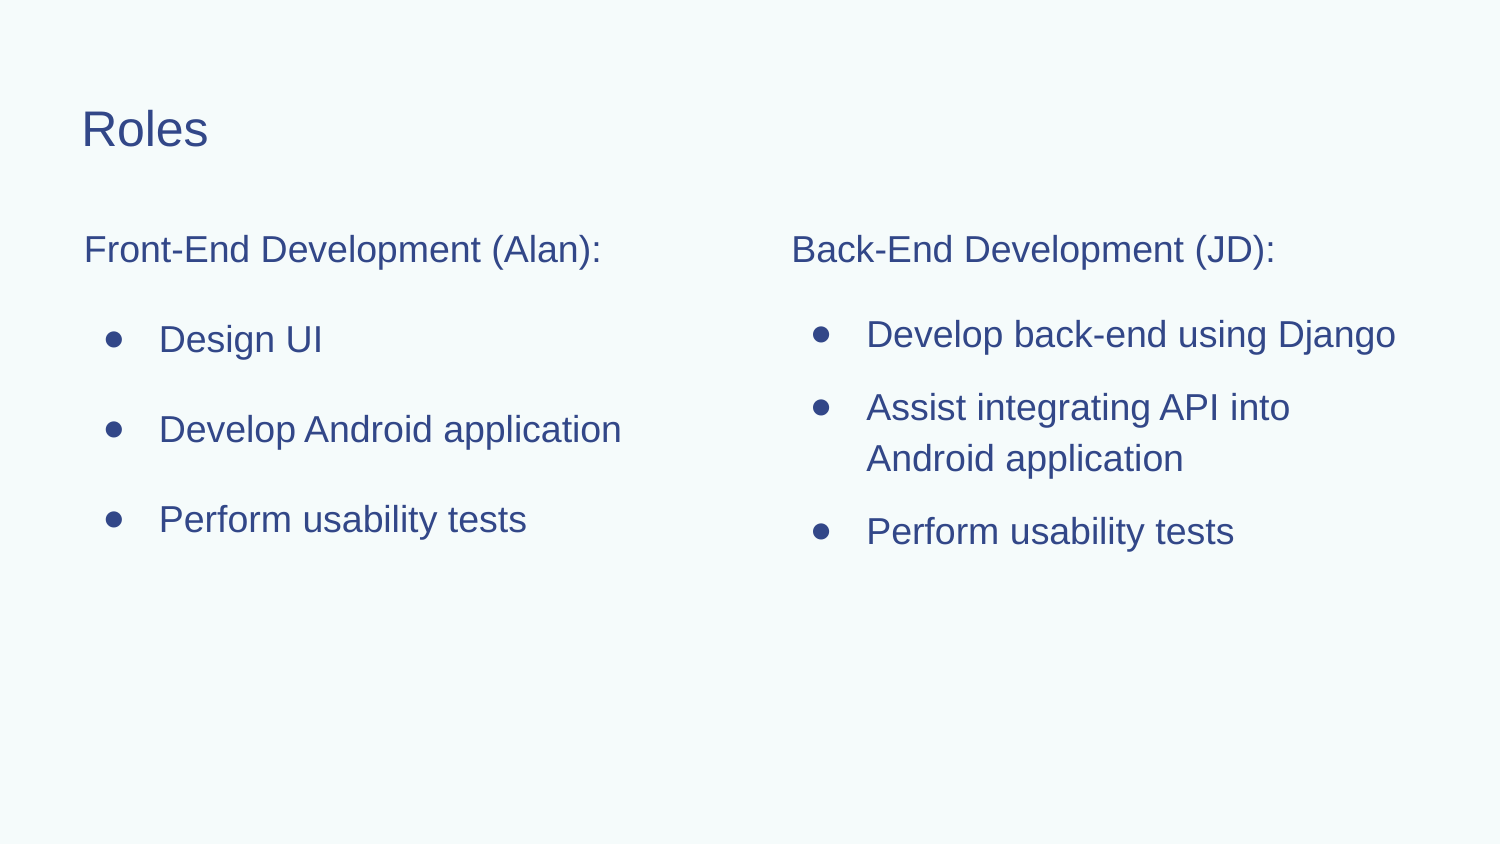

# Roles
Front-End Development (Alan):
Design UI
Develop Android application
Perform usability tests

Back-End Development (JD):
Develop back-end using Django
Assist integrating API into Android application
Perform usability tests